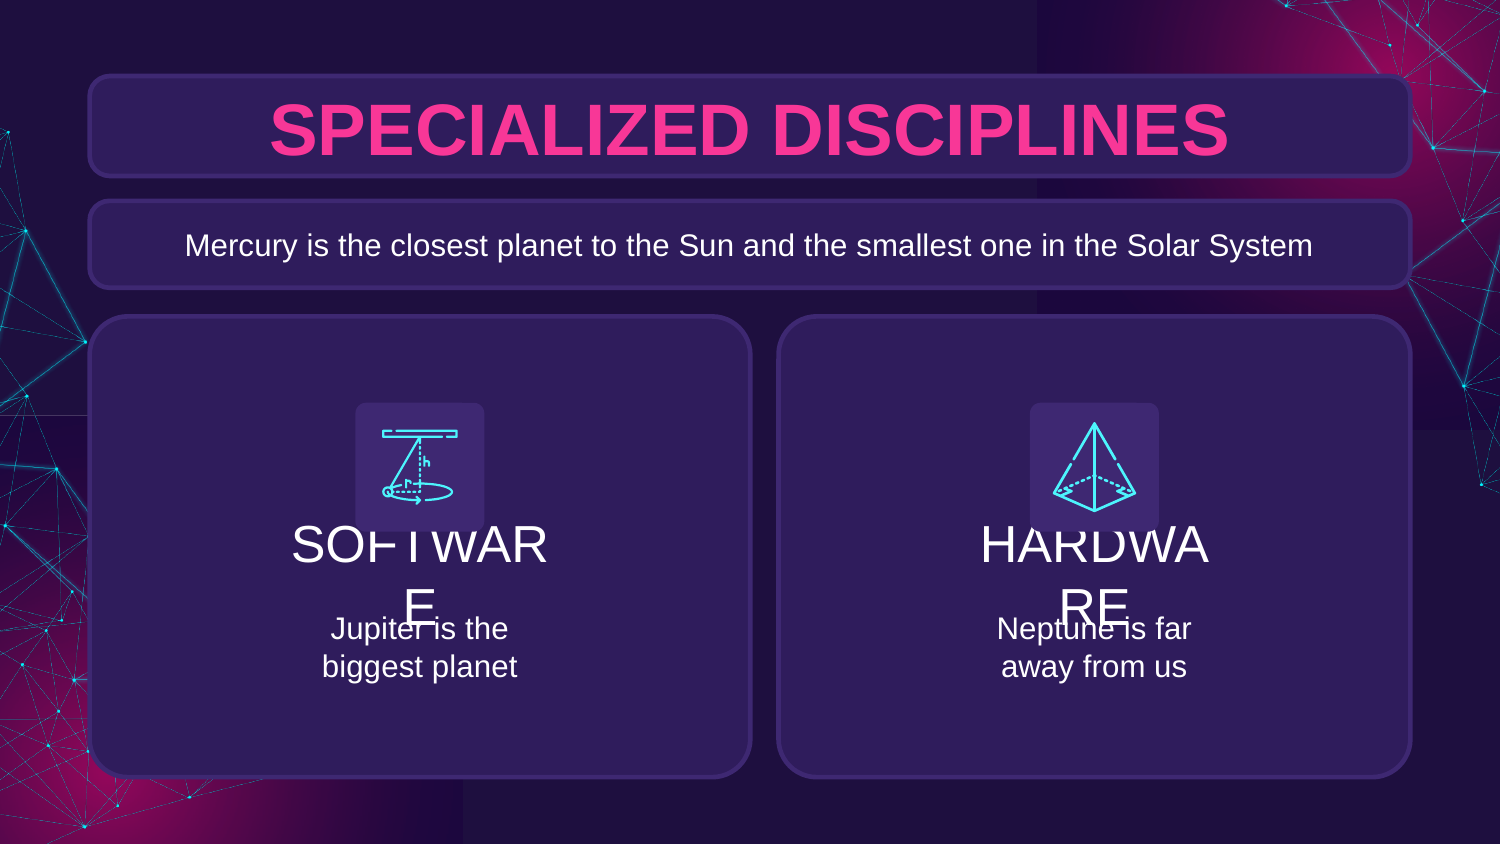

# SPECIALIZED DISCIPLINES

Mercury is the closest planet to the Sun and the smallest one in the Solar System

SOFTWARE
HARDWARE
Jupiter is the biggest planet
Neptune is far away from us